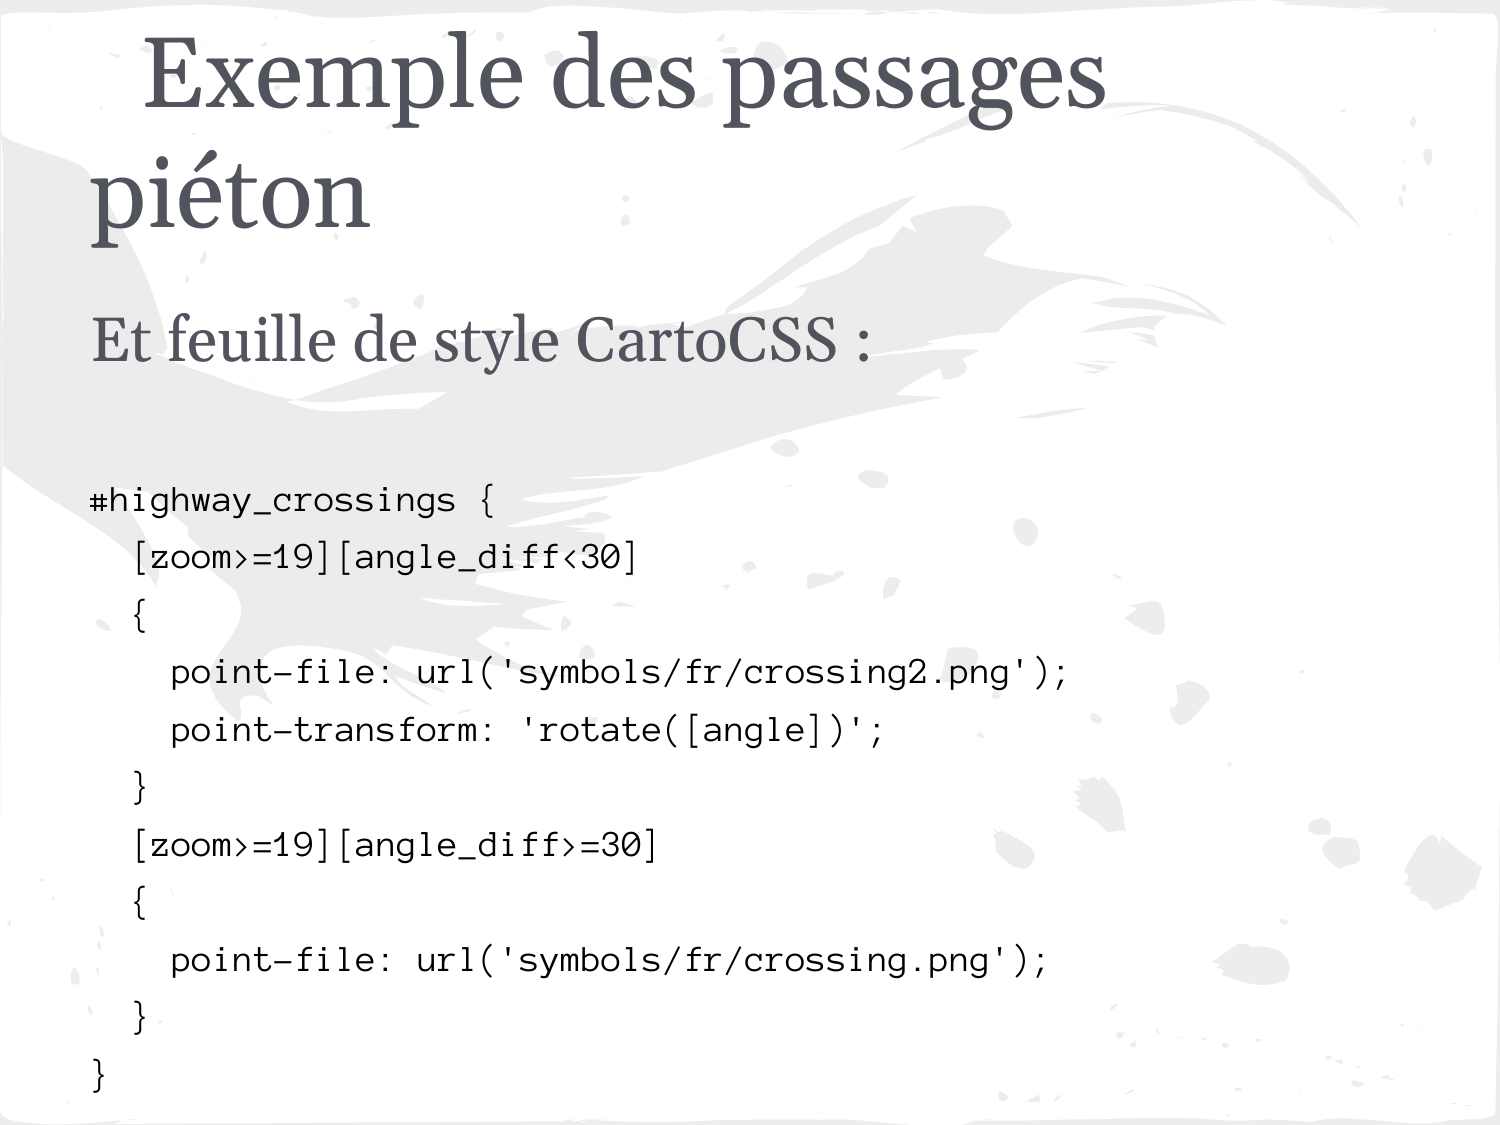

# Exemple des passages piéton
Et feuille de style CartoCSS :

#highway_crossings {
  [zoom>=19][angle_diff<30]
  {
    point-file: url('symbols/fr/crossing2.png');
    point-transform: 'rotate([angle])';
  }
  [zoom>=19][angle_diff>=30]
  {
    point-file: url('symbols/fr/crossing.png');
  }
}